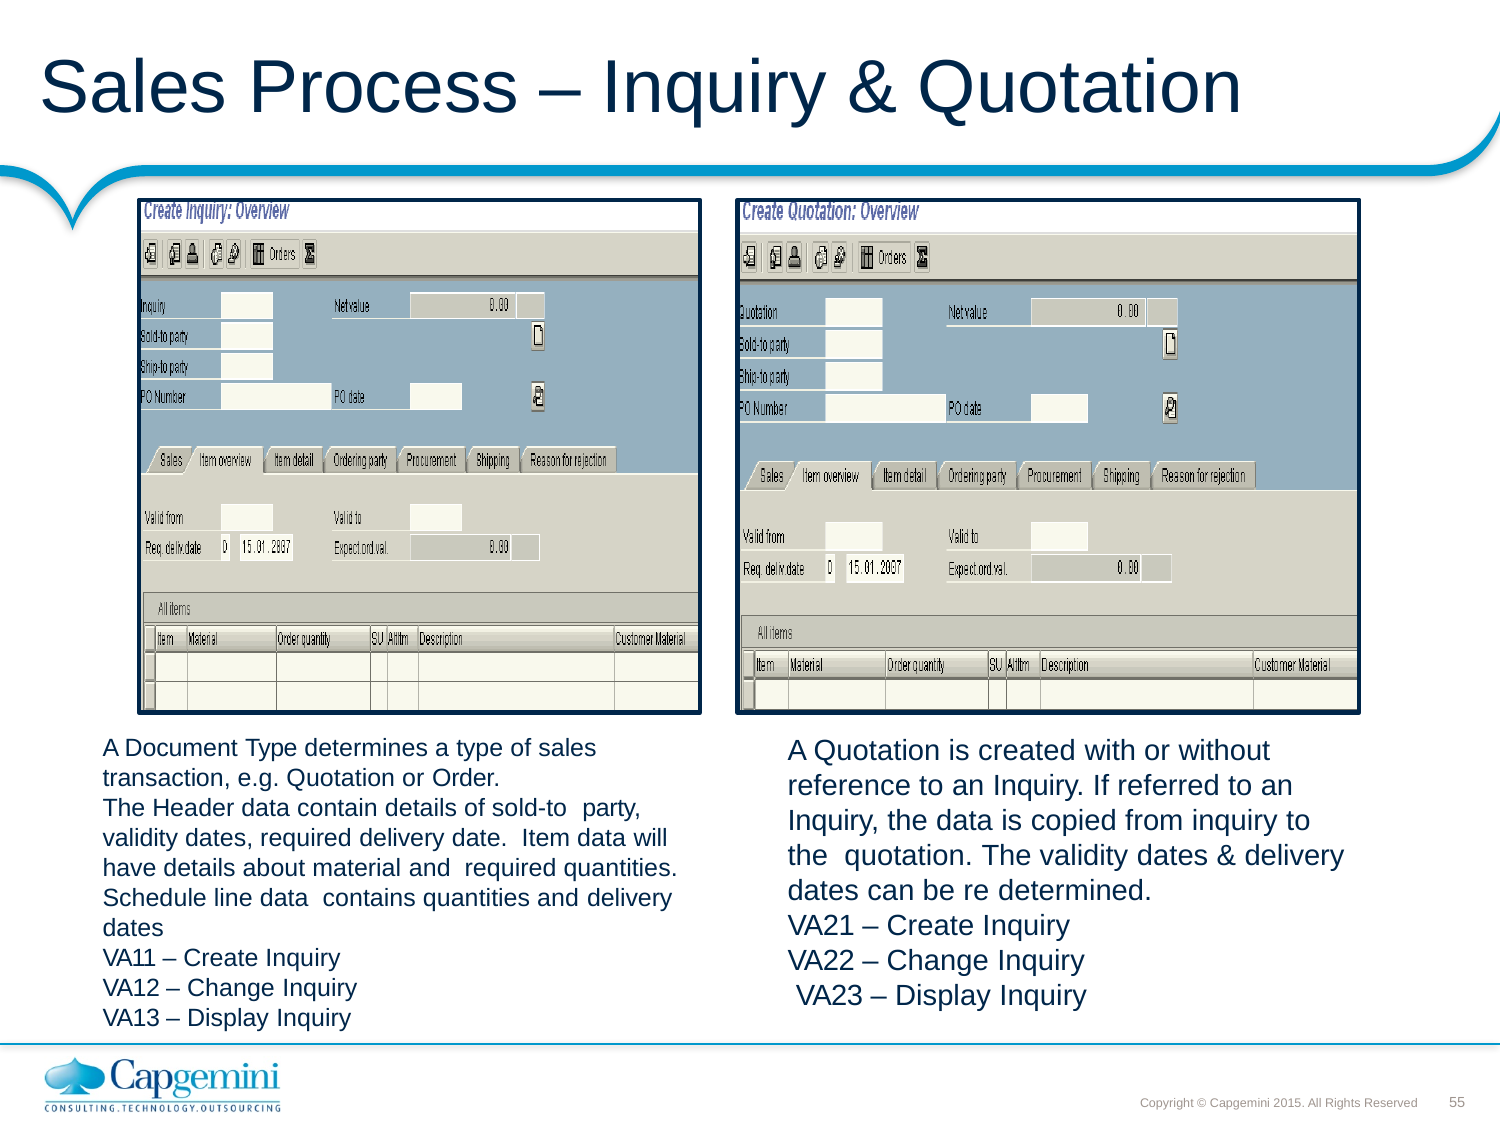

# Sales Process – Inquiry & Quotation

A Document Type determines a type of sales  transaction, e.g. Quotation or Order.
The Header data contain details of sold-to  party, validity dates, required delivery date.  Item data will have details about material and  required quantities. Schedule line data  contains quantities and delivery dates
VA11 – Create Inquiry  VA12 – Change Inquiry  VA13 – Display Inquiry
A Quotation is created with or without  reference to an Inquiry. If referred to an  Inquiry, the data is copied from inquiry to the  quotation. The validity dates & delivery  dates can be re determined.
VA21 – Create Inquiry  VA22 – Change Inquiry  VA23 – Display Inquiry